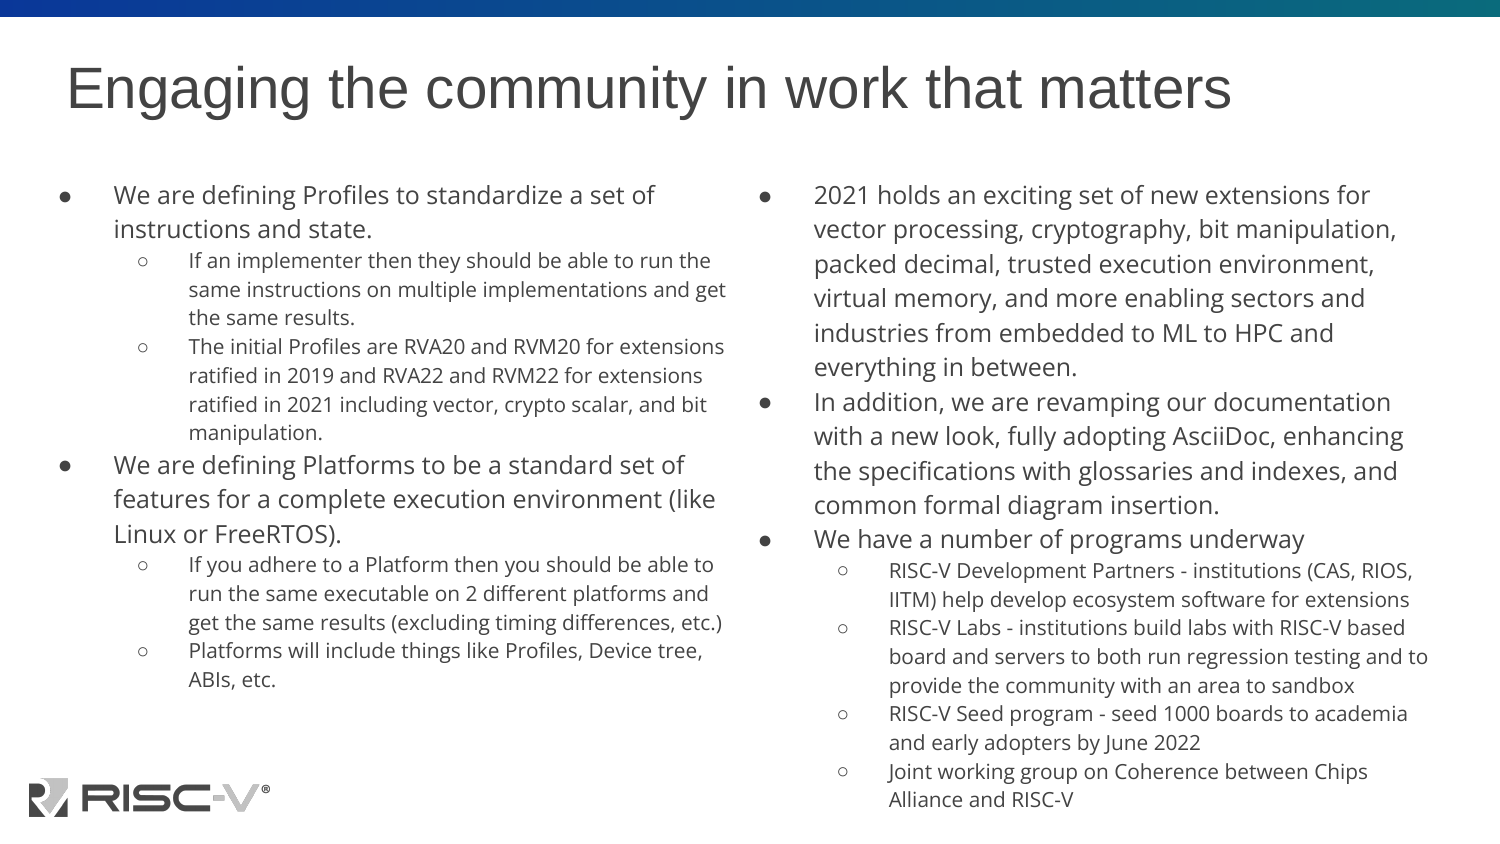

# Engaging the community in work that matters
We are defining Profiles to standardize a set of instructions and state.
If an implementer then they should be able to run the same instructions on multiple implementations and get the same results.
The initial Profiles are RVA20 and RVM20 for extensions ratified in 2019 and RVA22 and RVM22 for extensions ratified in 2021 including vector, crypto scalar, and bit manipulation.
We are defining Platforms to be a standard set of features for a complete execution environment (like Linux or FreeRTOS).
If you adhere to a Platform then you should be able to run the same executable on 2 different platforms and get the same results (excluding timing differences, etc.)
Platforms will include things like Profiles, Device tree, ABIs, etc.
2021 holds an exciting set of new extensions for vector processing, cryptography, bit manipulation, packed decimal, trusted execution environment, virtual memory, and more enabling sectors and industries from embedded to ML to HPC and everything in between.
In addition, we are revamping our documentation with a new look, fully adopting AsciiDoc, enhancing the specifications with glossaries and indexes, and common formal diagram insertion.
We have a number of programs underway
RISC-V Development Partners - institutions (CAS, RIOS, IITM) help develop ecosystem software for extensions
RISC-V Labs - institutions build labs with RISC-V based board and servers to both run regression testing and to provide the community with an area to sandbox
RISC-V Seed program - seed 1000 boards to academia and early adopters by June 2022
Joint working group on Coherence between Chips Alliance and RISC-V